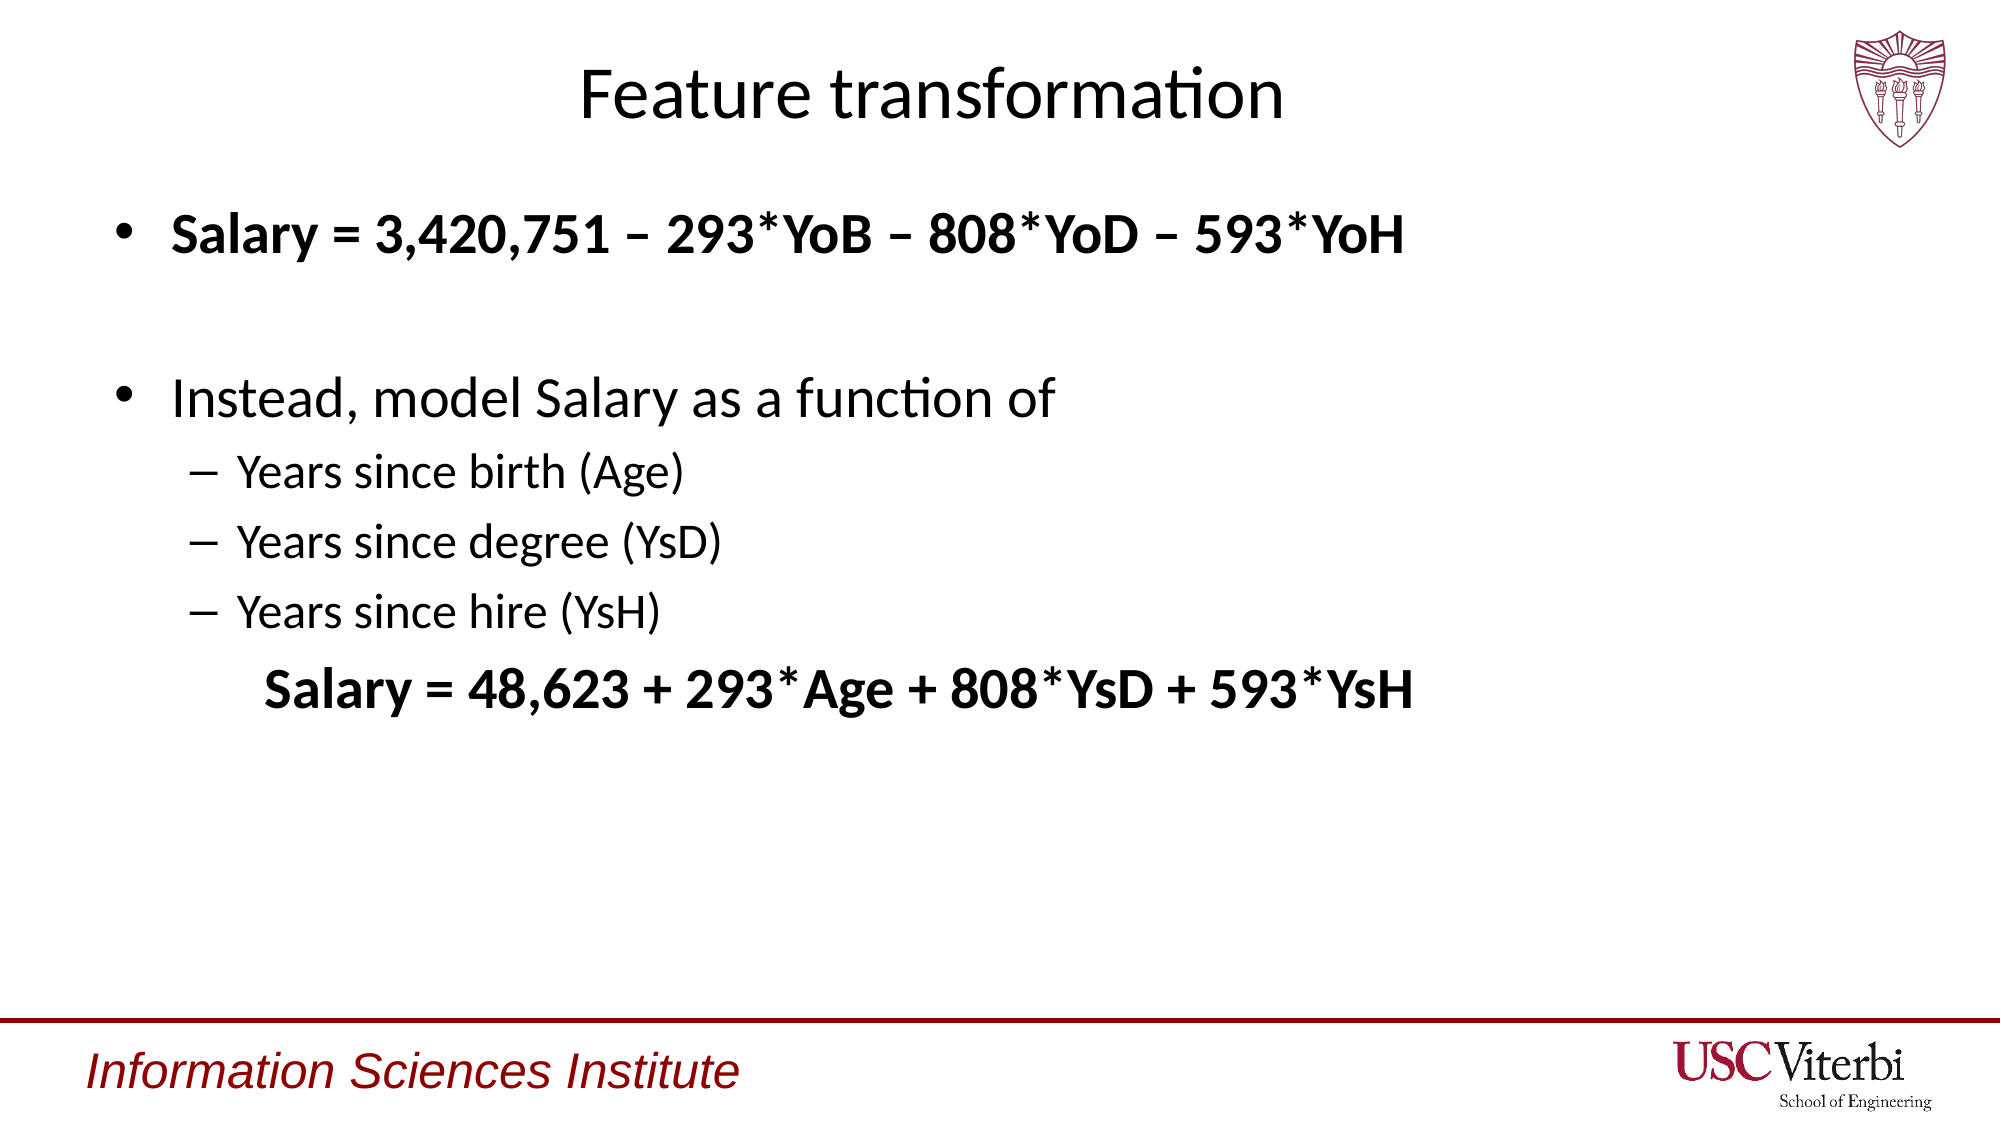

# Feature transformation
Salary = 3,420,751 – 293*YoB – 808*YoD – 593*YoH

Instead, model Salary as a function of
Years since birth (Age)
Years since degree (YsD)
Years since hire (YsH)
	Salary = 48,623 + 293*Age + 808*YsD + 593*YsH